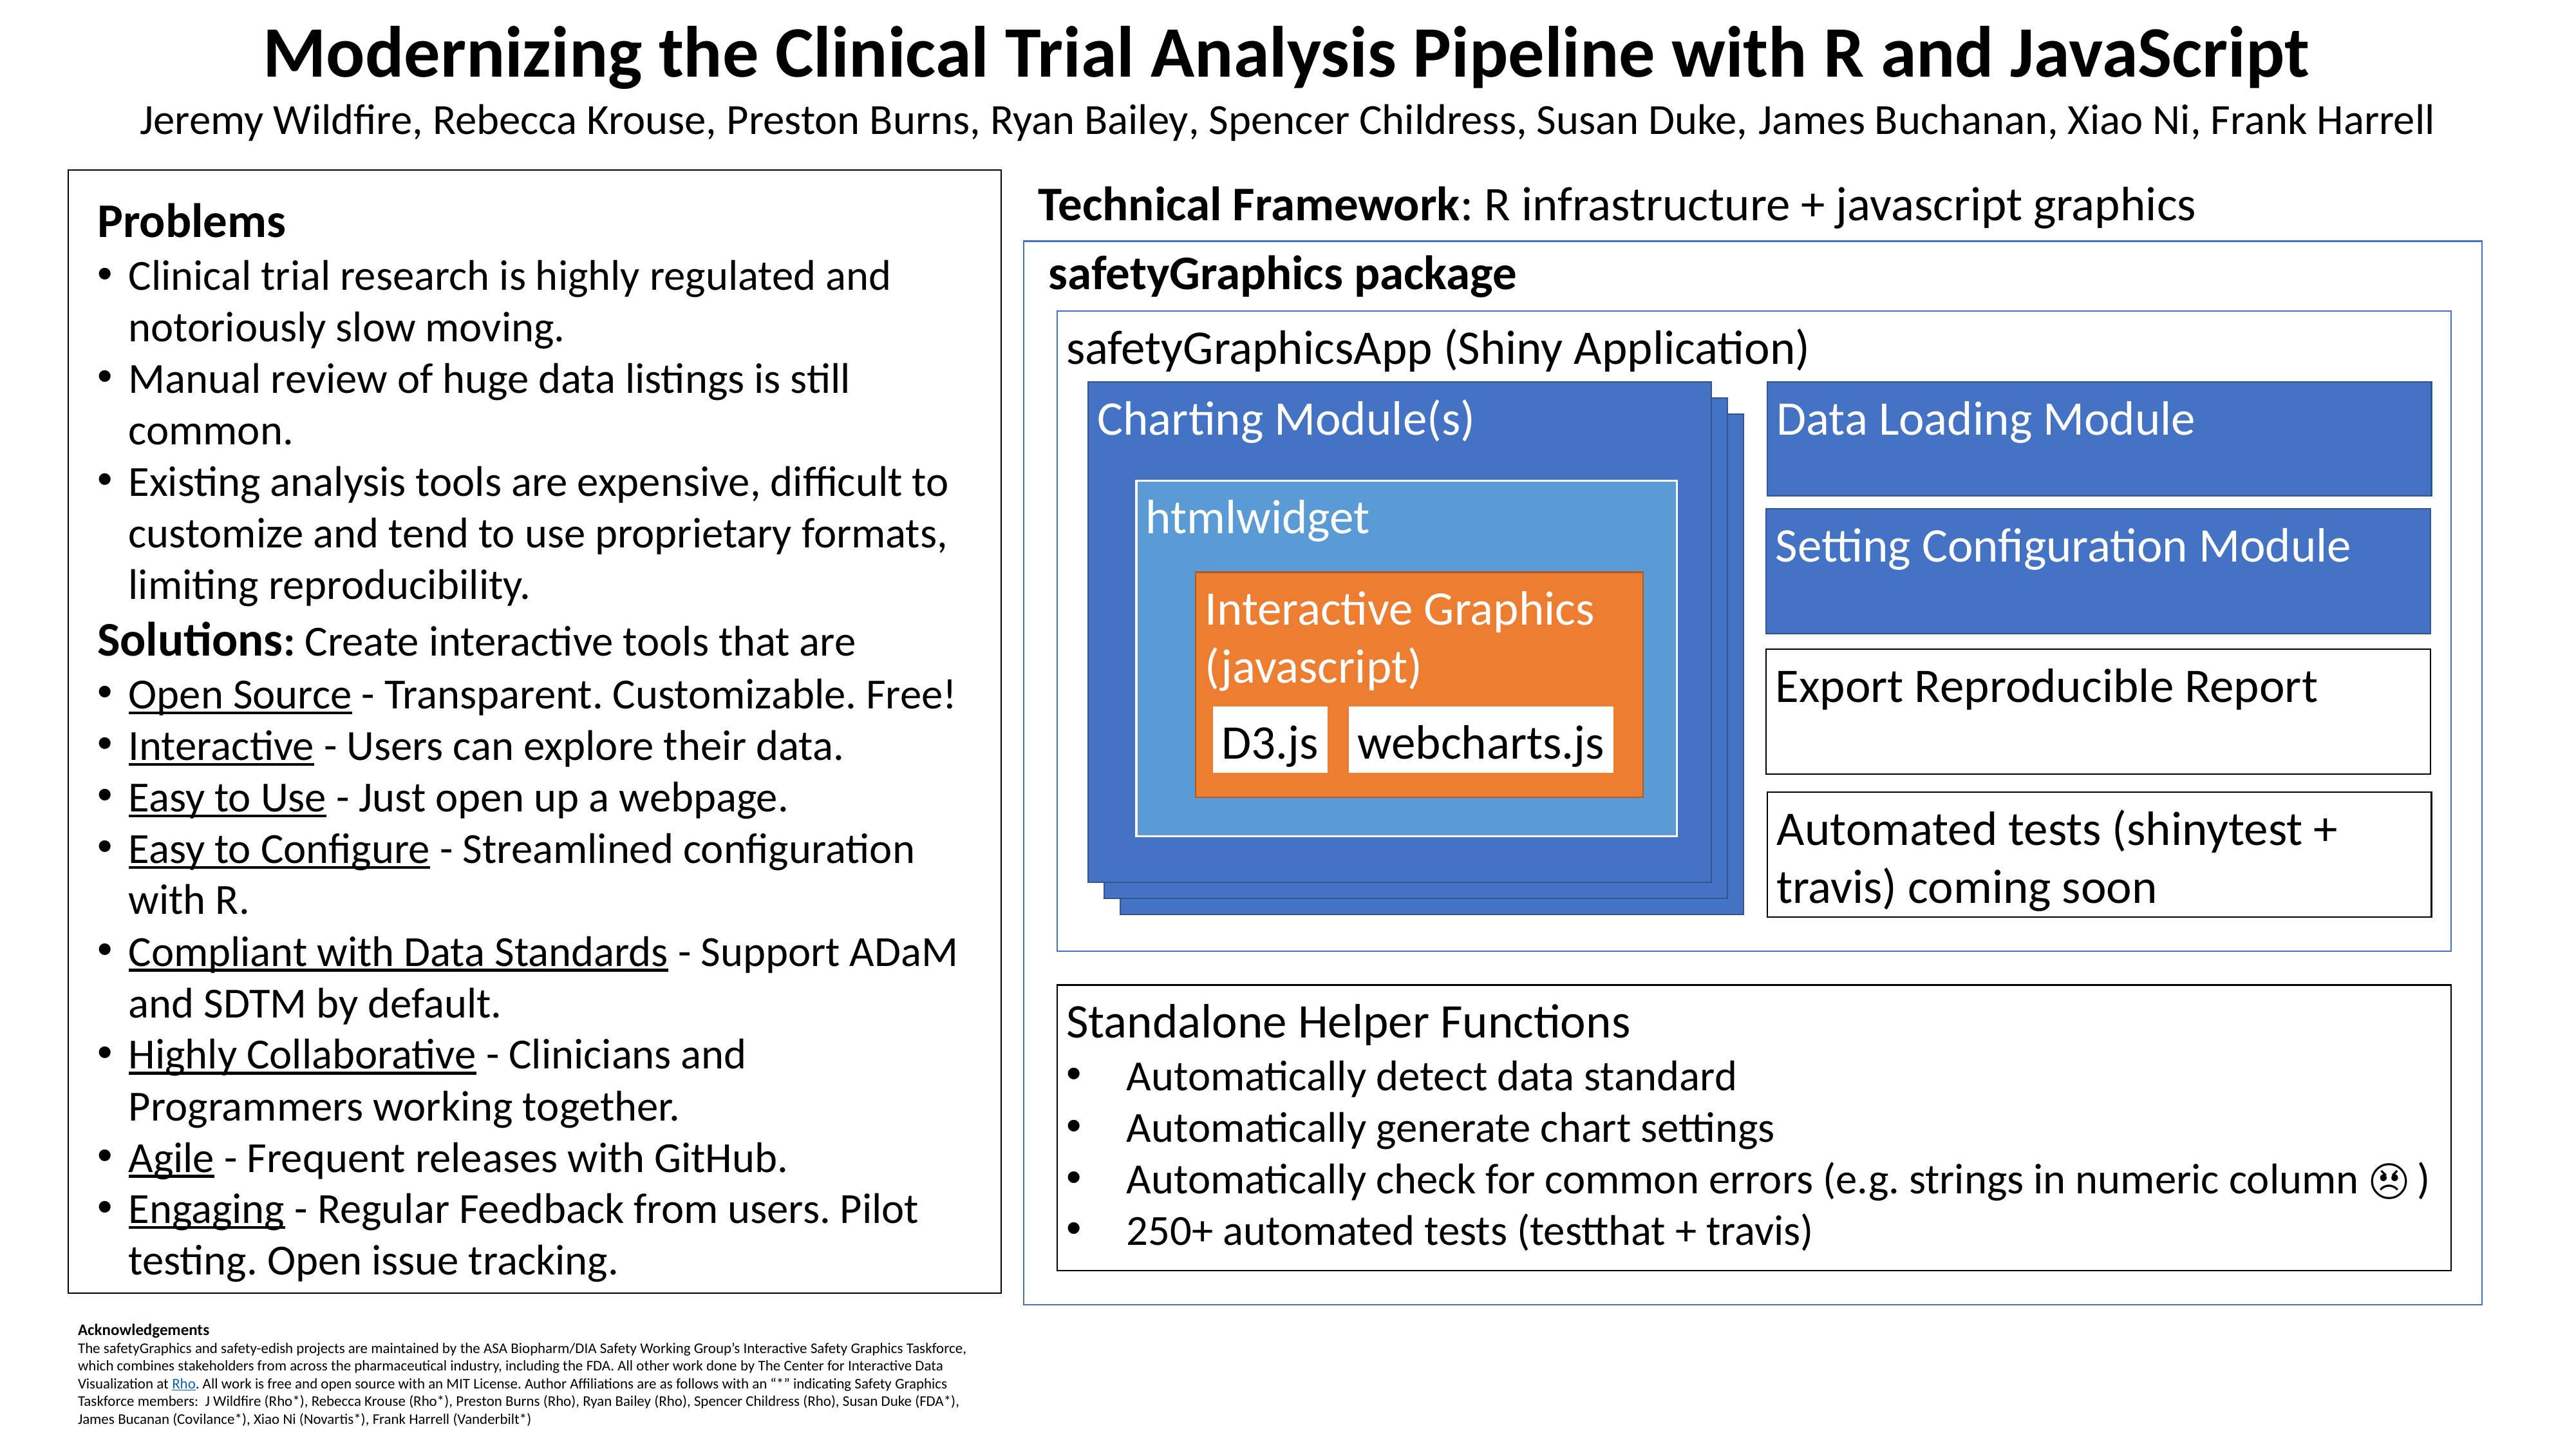

Modernizing the Clinical Trial Analysis Pipeline with R and JavaScript
Jeremy Wildfire, Rebecca Krouse‎, Preston Burns, Ryan Bailey‎, Spencer Childress‎, Susan Duke, James Buchanan, Xiao Ni, ‎Frank Harrell
Technical Framework: R infrastructure + javascript graphics
Problems
Clinical trial research is highly regulated and notoriously slow moving.
Manual review of huge data listings is still common.
Existing analysis tools are expensive, difficult to customize and tend to use proprietary formats, limiting reproducibility.
Solutions: Create interactive tools that are
Open Source - Transparent. Customizable. Free!
Interactive - Users can explore their data.
Easy to Use - Just open up a webpage.
Easy to Configure - Streamlined configuration with R.
Compliant with Data Standards - Support ADaM and SDTM by default.
Highly Collaborative - Clinicians and Programmers working together.
Agile - Frequent releases with GitHub.
Engaging - Regular Feedback from users. Pilot testing. Open issue tracking.
safetyGraphics package

safetyGraphicsApp (Shiny Application)
Charting Module(s)
Data Loading Module

htmlwidget
Setting Configuration Module
Interactive Graphics
(javascript)
Export Reproducible Report
D3.js
webcharts.js
Automated tests (shinytest + travis) coming soon
Standalone Helper Functions
Automatically detect data standard
Automatically generate chart settings
Automatically check for common errors (e.g. strings in numeric column 😠 )
250+ automated tests (testthat + travis)

Acknowledgements
The safetyGraphics and safety-edish projects are maintained by the ASA Biopharm/DIA Safety Working Group’s Interactive Safety Graphics Taskforce, which combines stakeholders from across the pharmaceutical industry, including the FDA. All other work done by The Center for Interactive Data Visualization at Rho. All work is free and open source with an MIT License. Author Affiliations are as follows with an “*” indicating Safety Graphics Taskforce members:  J Wildfire (Rho*), Rebecca Krouse (Rho*), Preston Burns (Rho), Ryan Bailey (Rho), Spencer Childress (Rho), Susan Duke (FDA*), James Bucanan (Covilance*), Xiao Ni (Novartis*), Frank Harrell (Vanderbilt*)